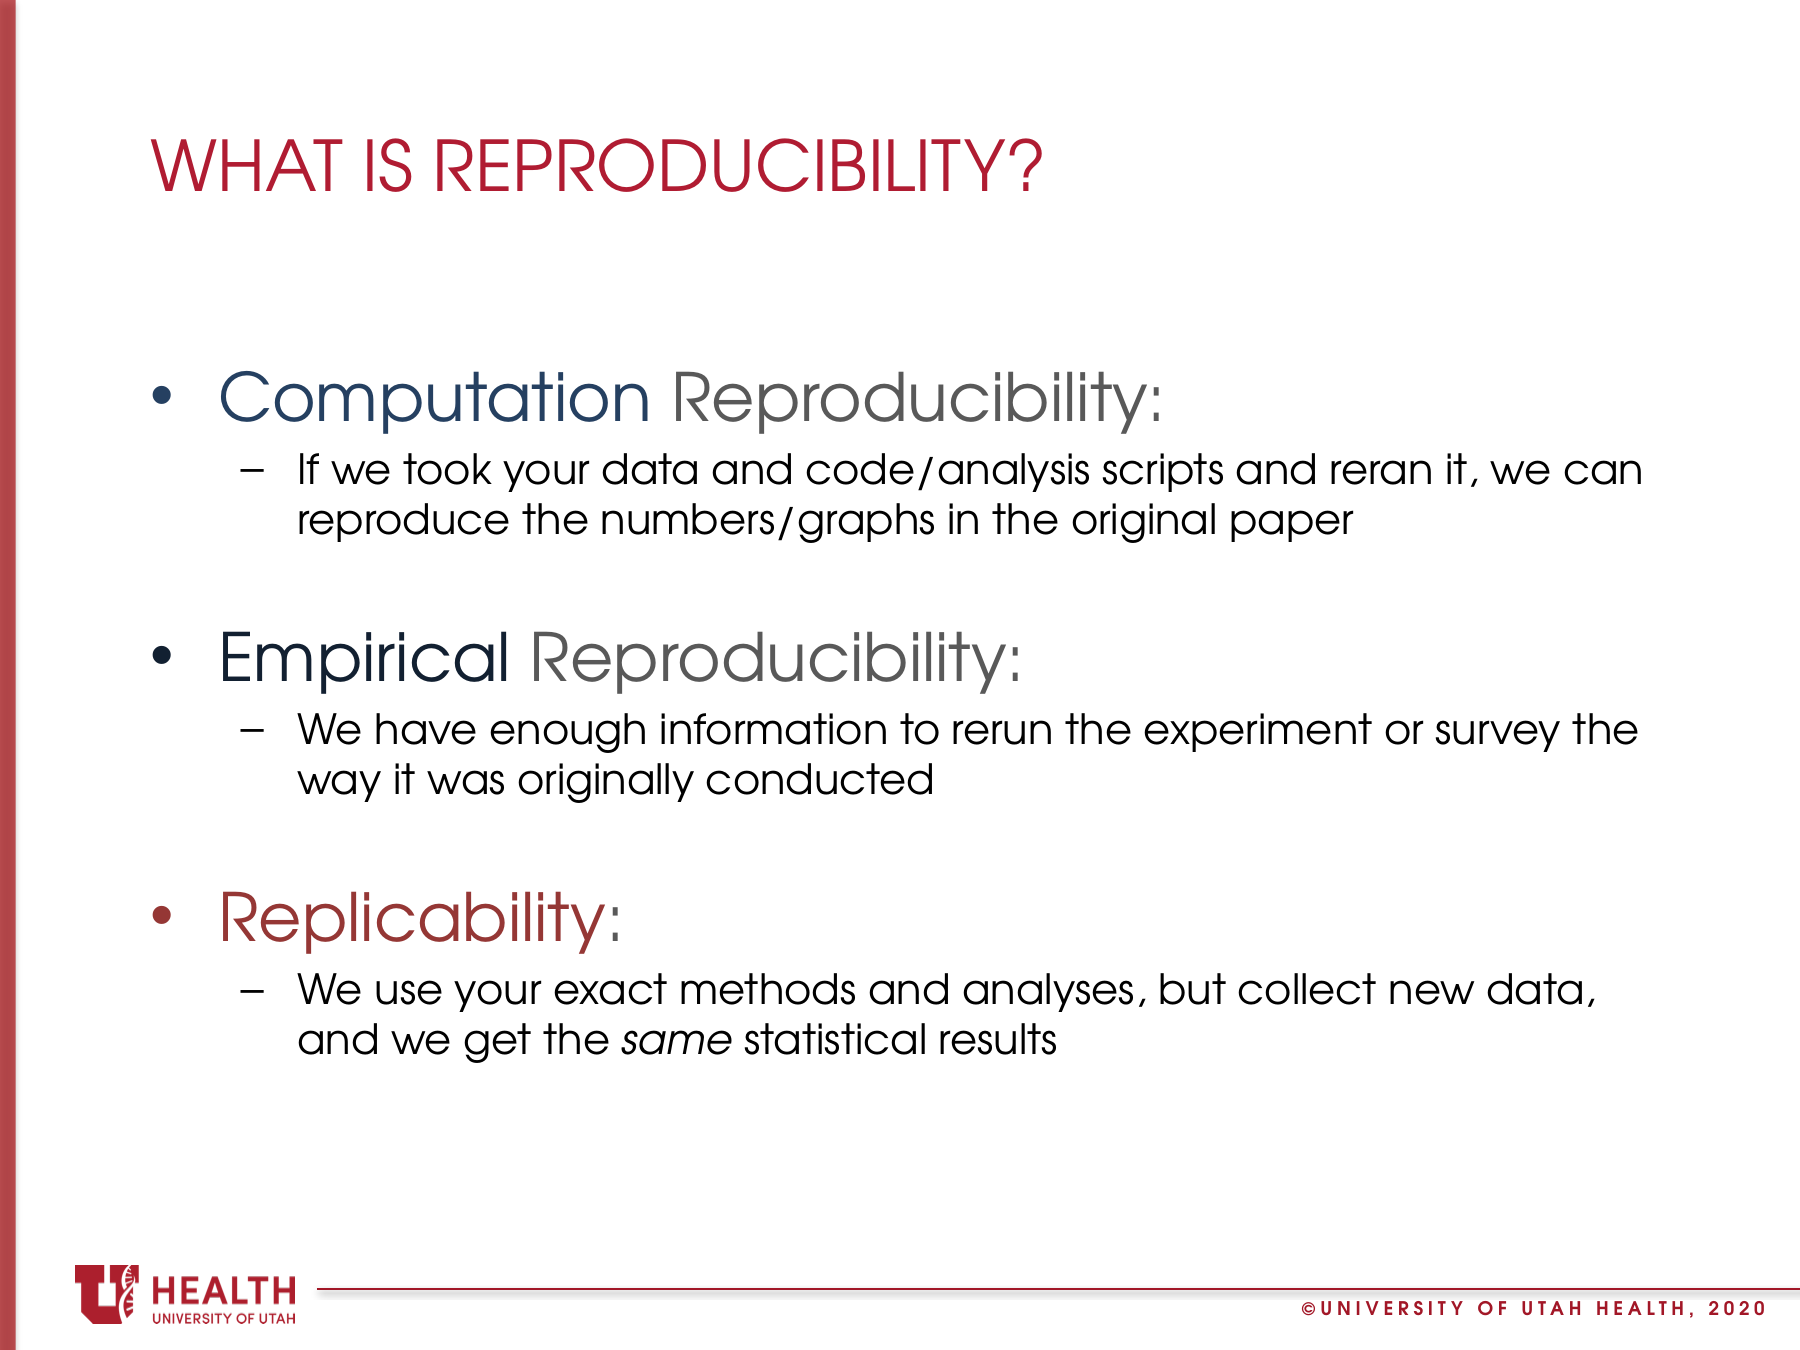

# What is reproducibility?
Computation Reproducibility:
If we took your data and code/analysis scripts and reran it, we can reproduce the numbers/graphs in the original paper

Empirical Reproducibility:
We have enough information to rerun the experiment or survey the way it was originally conducted

Replicability:
We use your exact methods and analyses, but collect new data, and we get the same statistical results